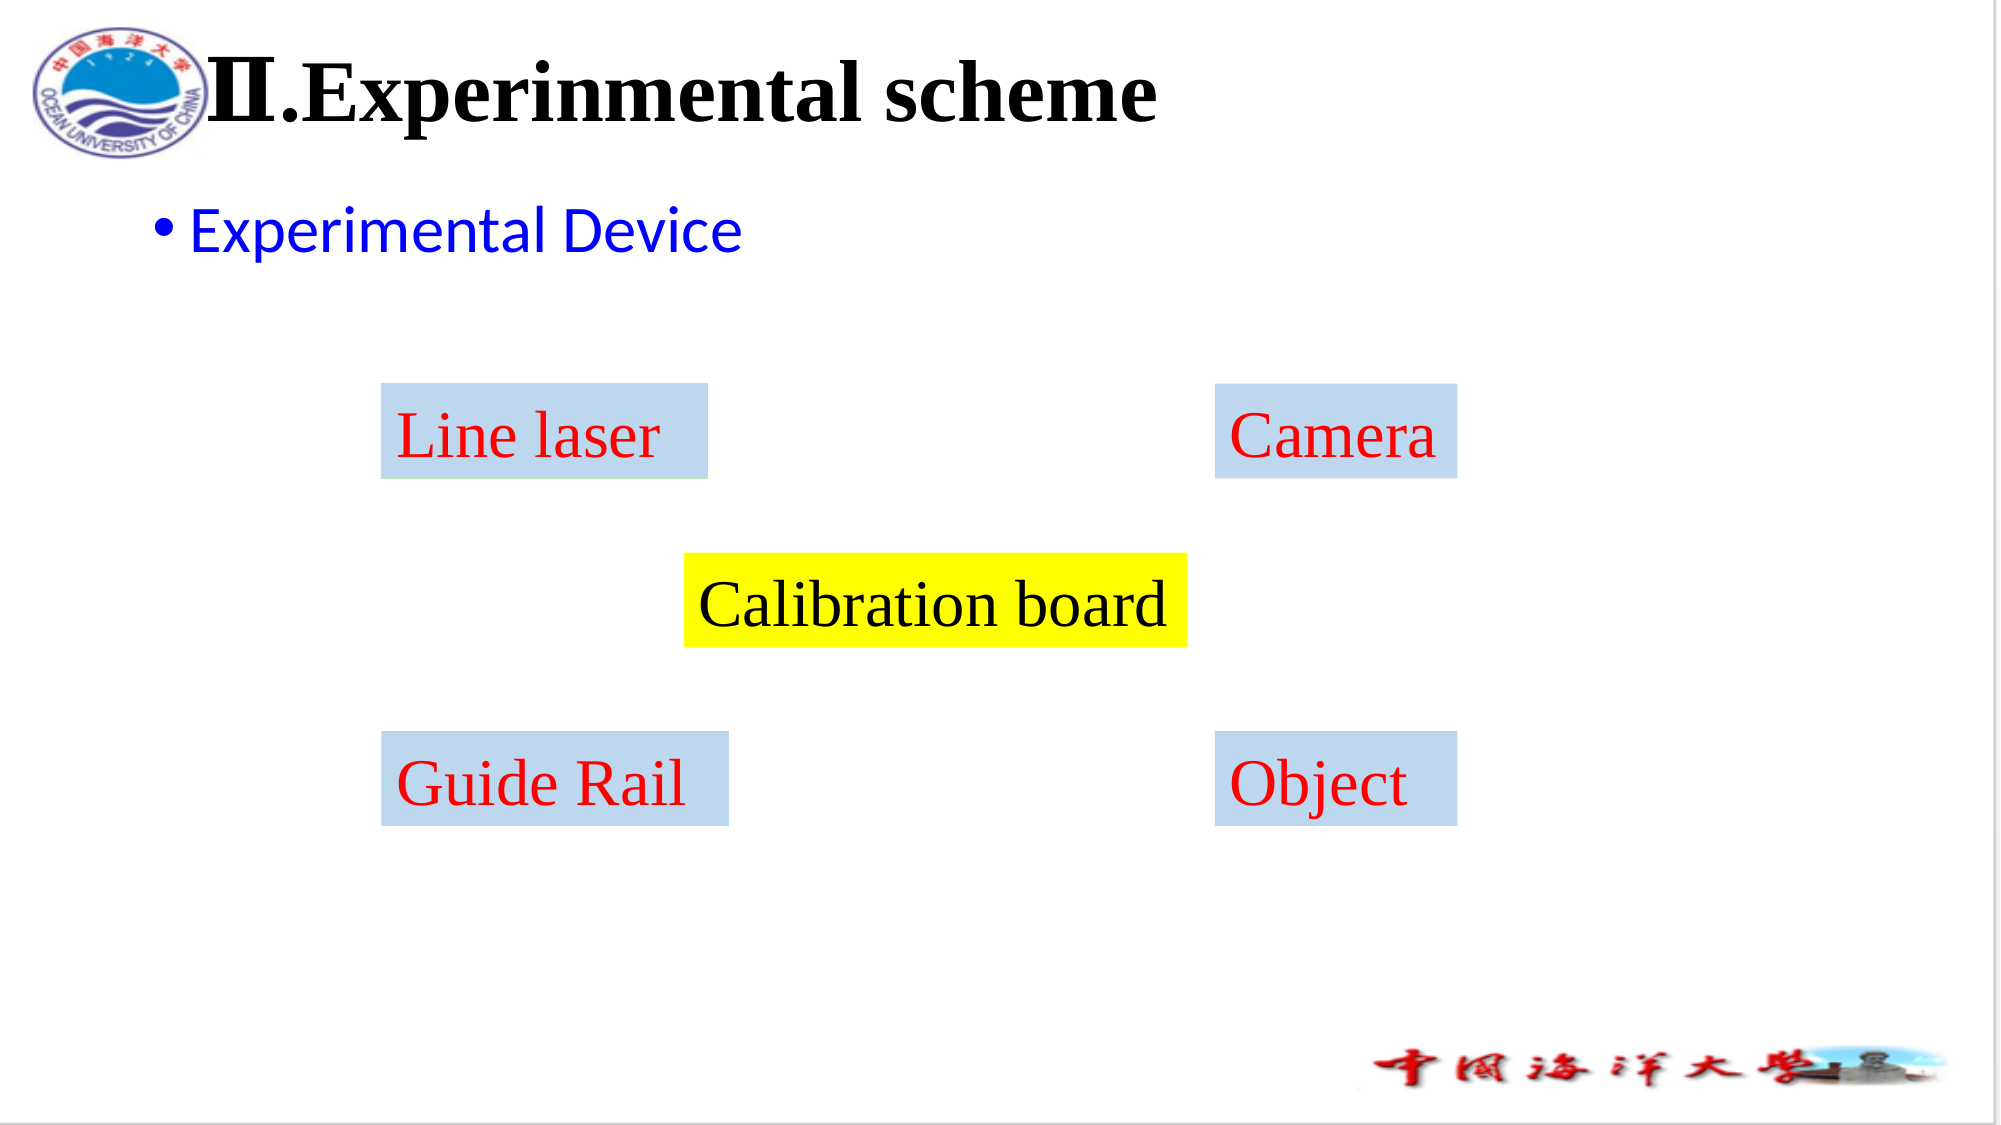

# Ⅱ.Experinmental scheme
Experimental Device

Line laser
Camera
Calibration board
Guide Rail
Object